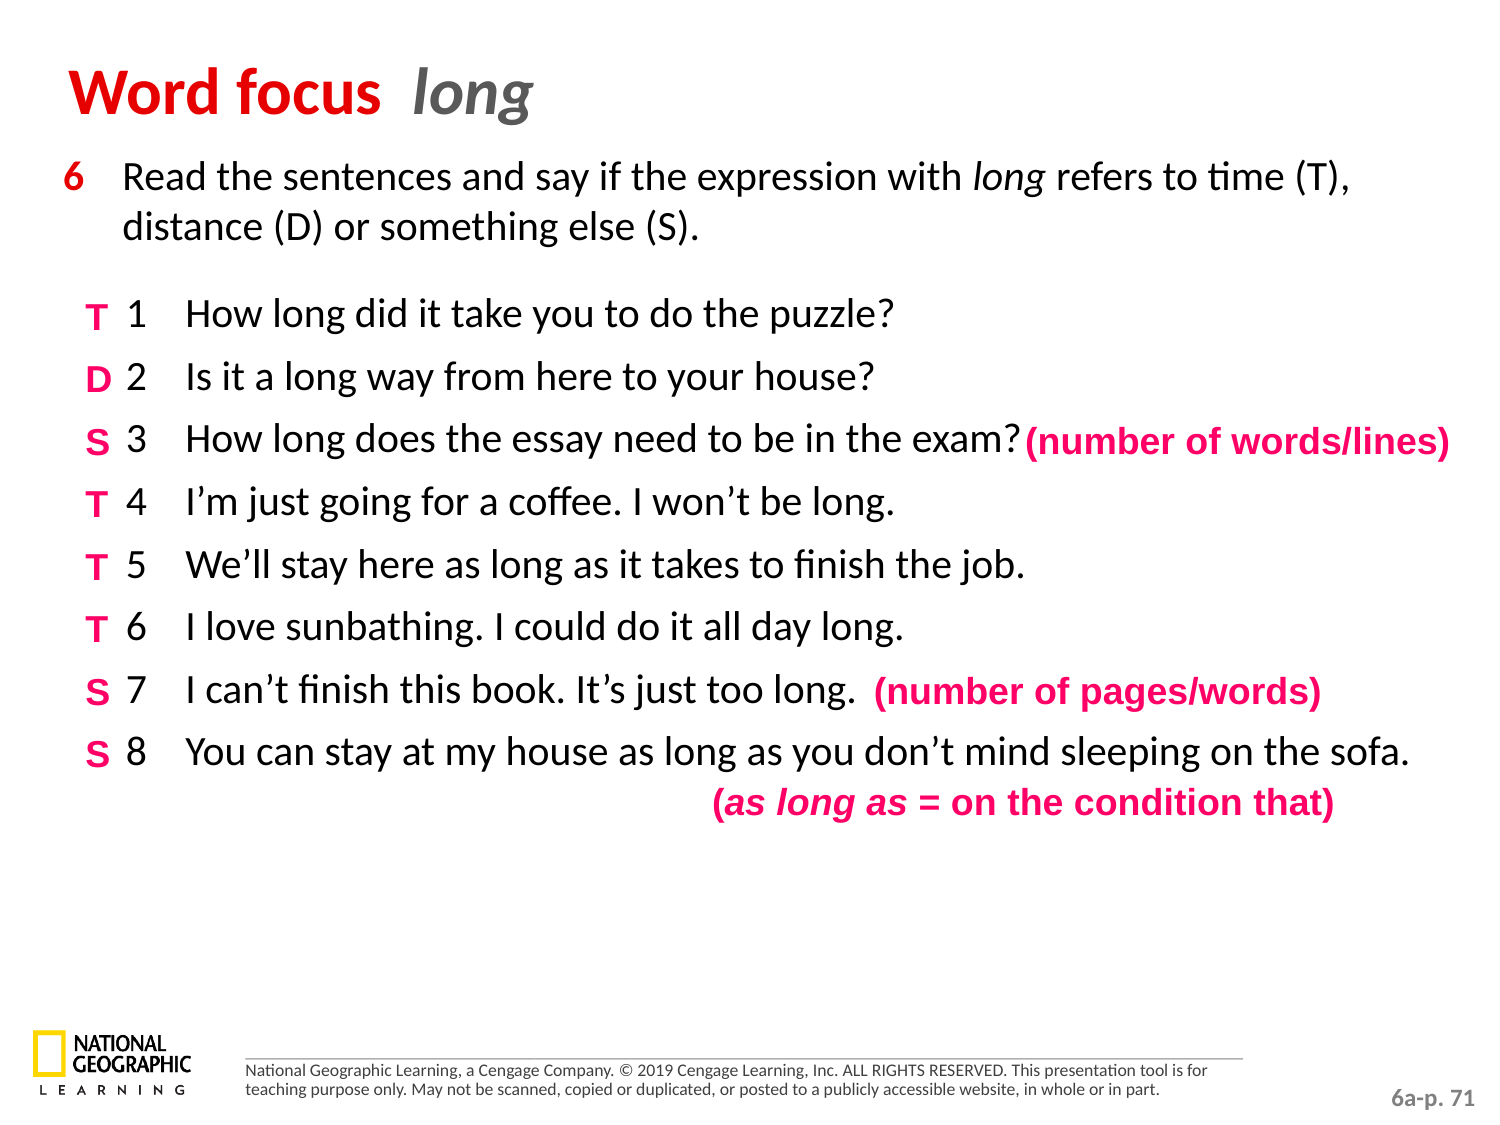

Word focus  long
6 	Read the sentences and say if the expression with long refers to time (T), distance (D) or something else (S).
T
D
S
T
T
T
S
S
1 	How long did it take you to do the puzzle?
2 	Is it a long way from here to your house?
3 	How long does the essay need to be in the exam?
4 	I’m just going for a coffee. I won’t be long.
5 	We’ll stay here as long as it takes to finish the job.
6 	I love sunbathing. I could do it all day long.
7 	I can’t finish this book. It’s just too long.
8 	You can stay at my house as long as you don’t mind sleeping on the sofa.
(number of words/lines)
(number of pages/words)
(as long as = on the condition that)
6a-p. 71